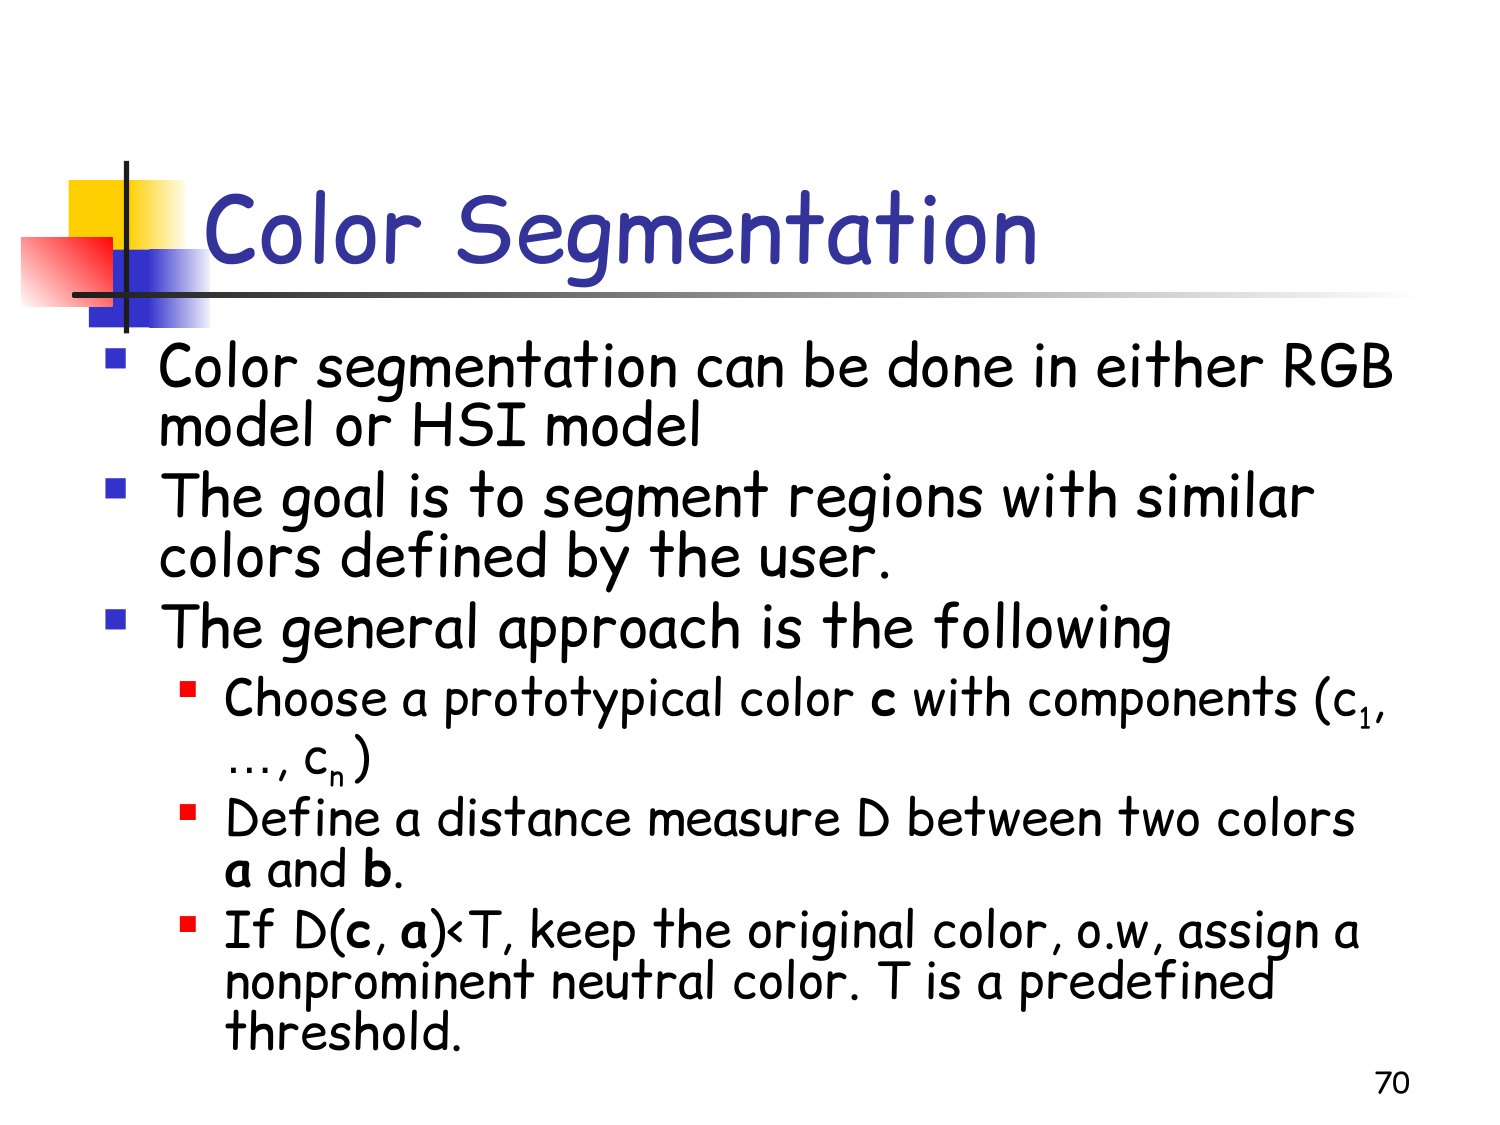

# Color Segmentation
Color segmentation can be done in either RGB model or HSI model
The goal is to segment regions with similar colors defined by the user.
The general approach is the following
Choose a prototypical color c with components (c1,…, cn )
Define a distance measure D between two colors a and b.
If D(c, a)<T, keep the original color, o.w, assign a nonprominent neutral color. T is a predefined threshold.
70